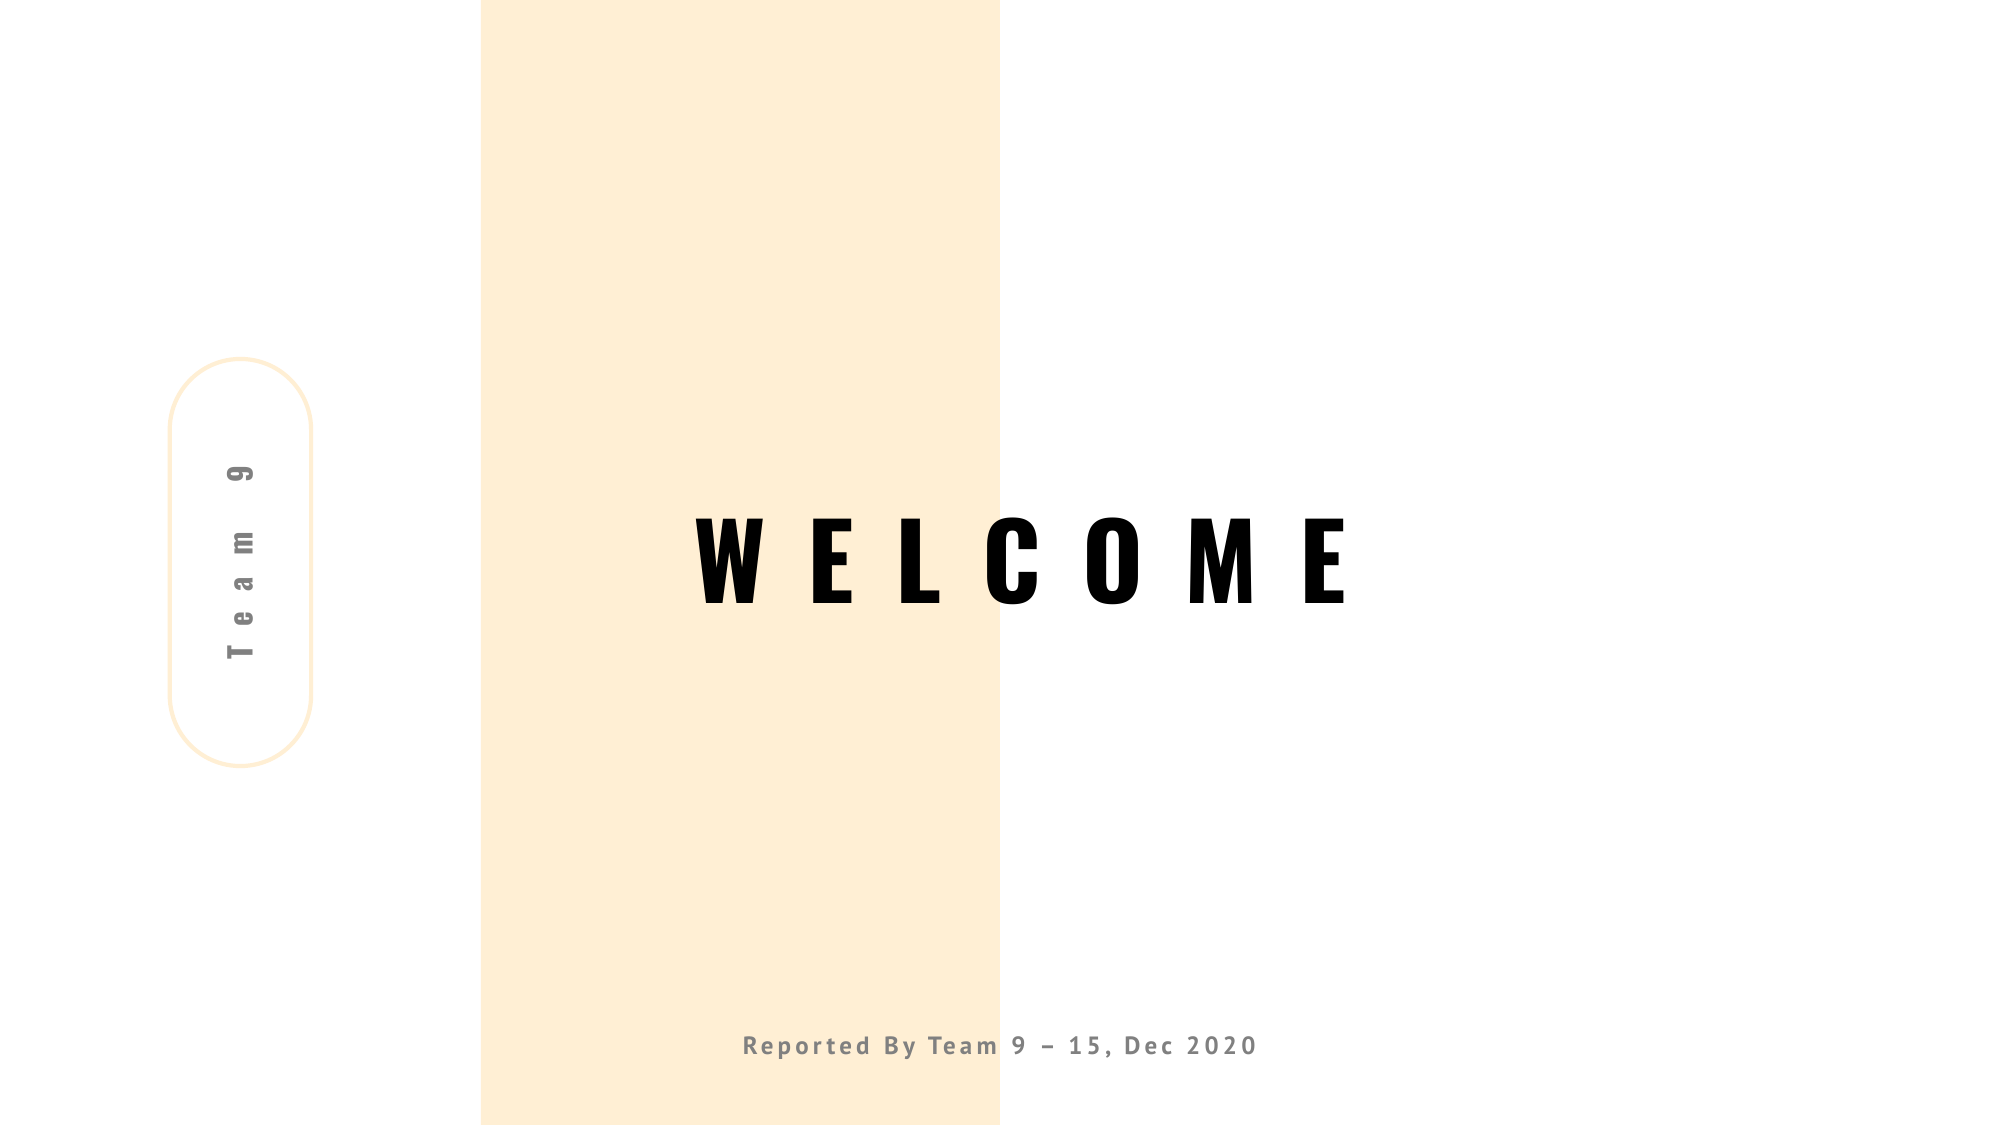

WELCOME
Team 9
Reported By Team 9 – 15, Dec 2020